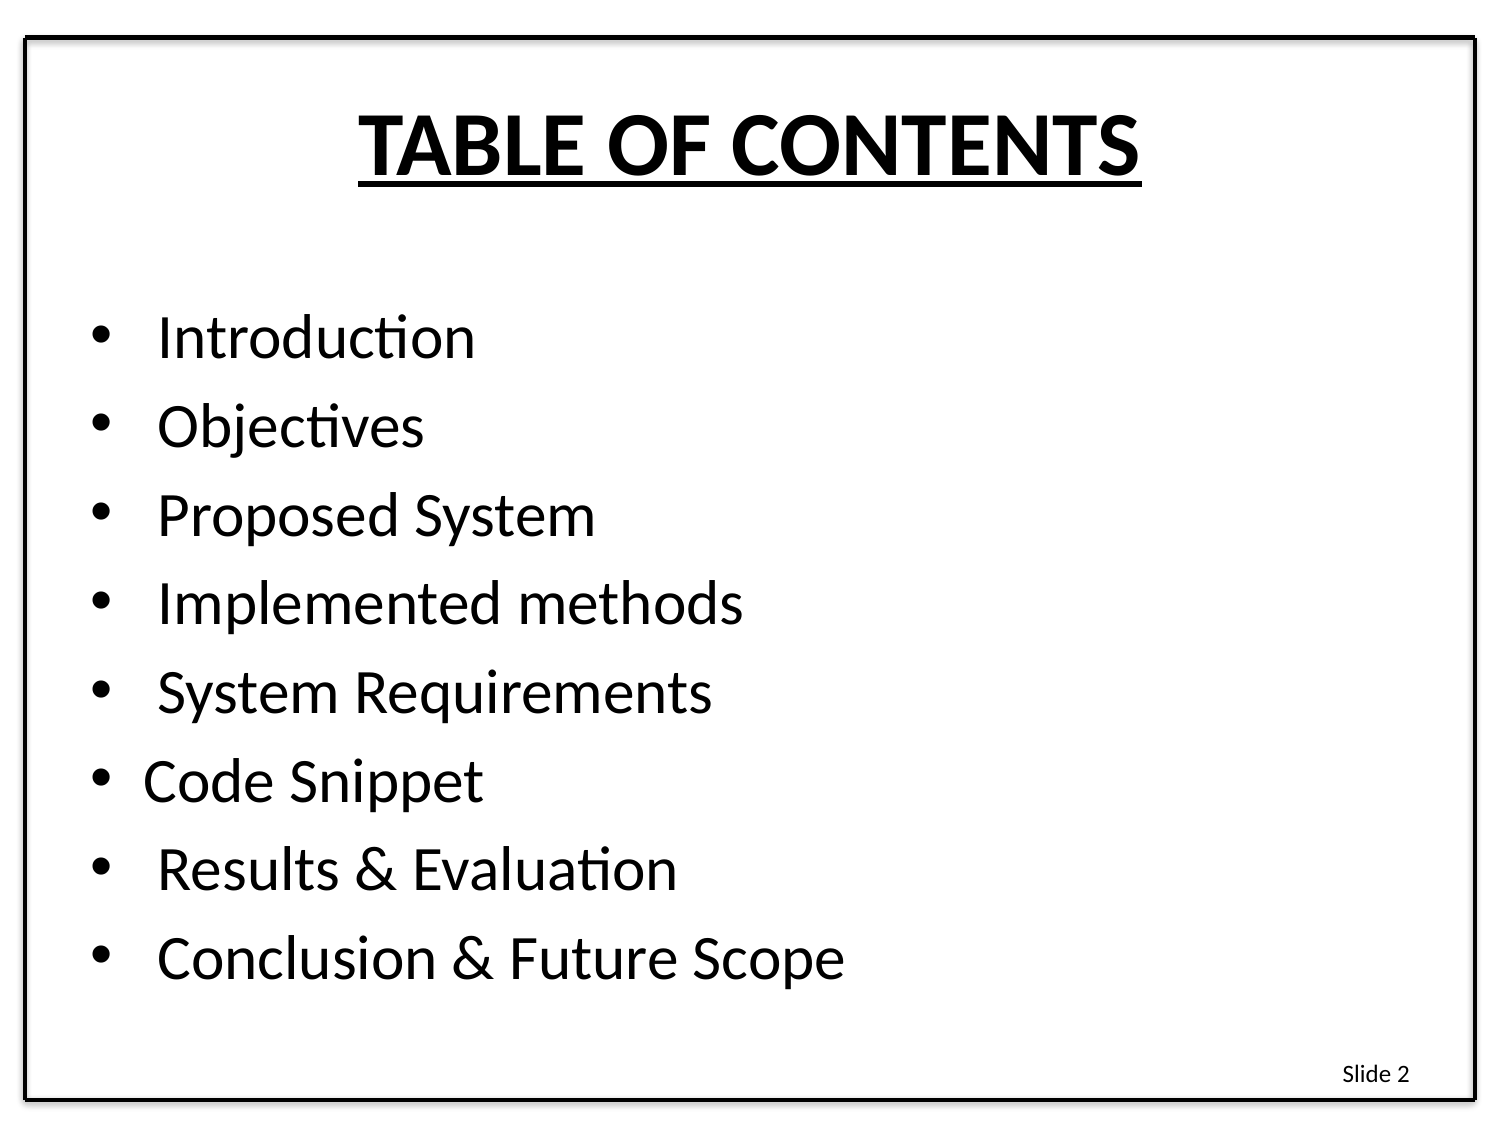

# TABLE OF CONTENTS
 Introduction
 Objectives
 Proposed System
 Implemented methods
 System Requirements
Code Snippet
 Results & Evaluation
 Conclusion & Future Scope

Slide 2